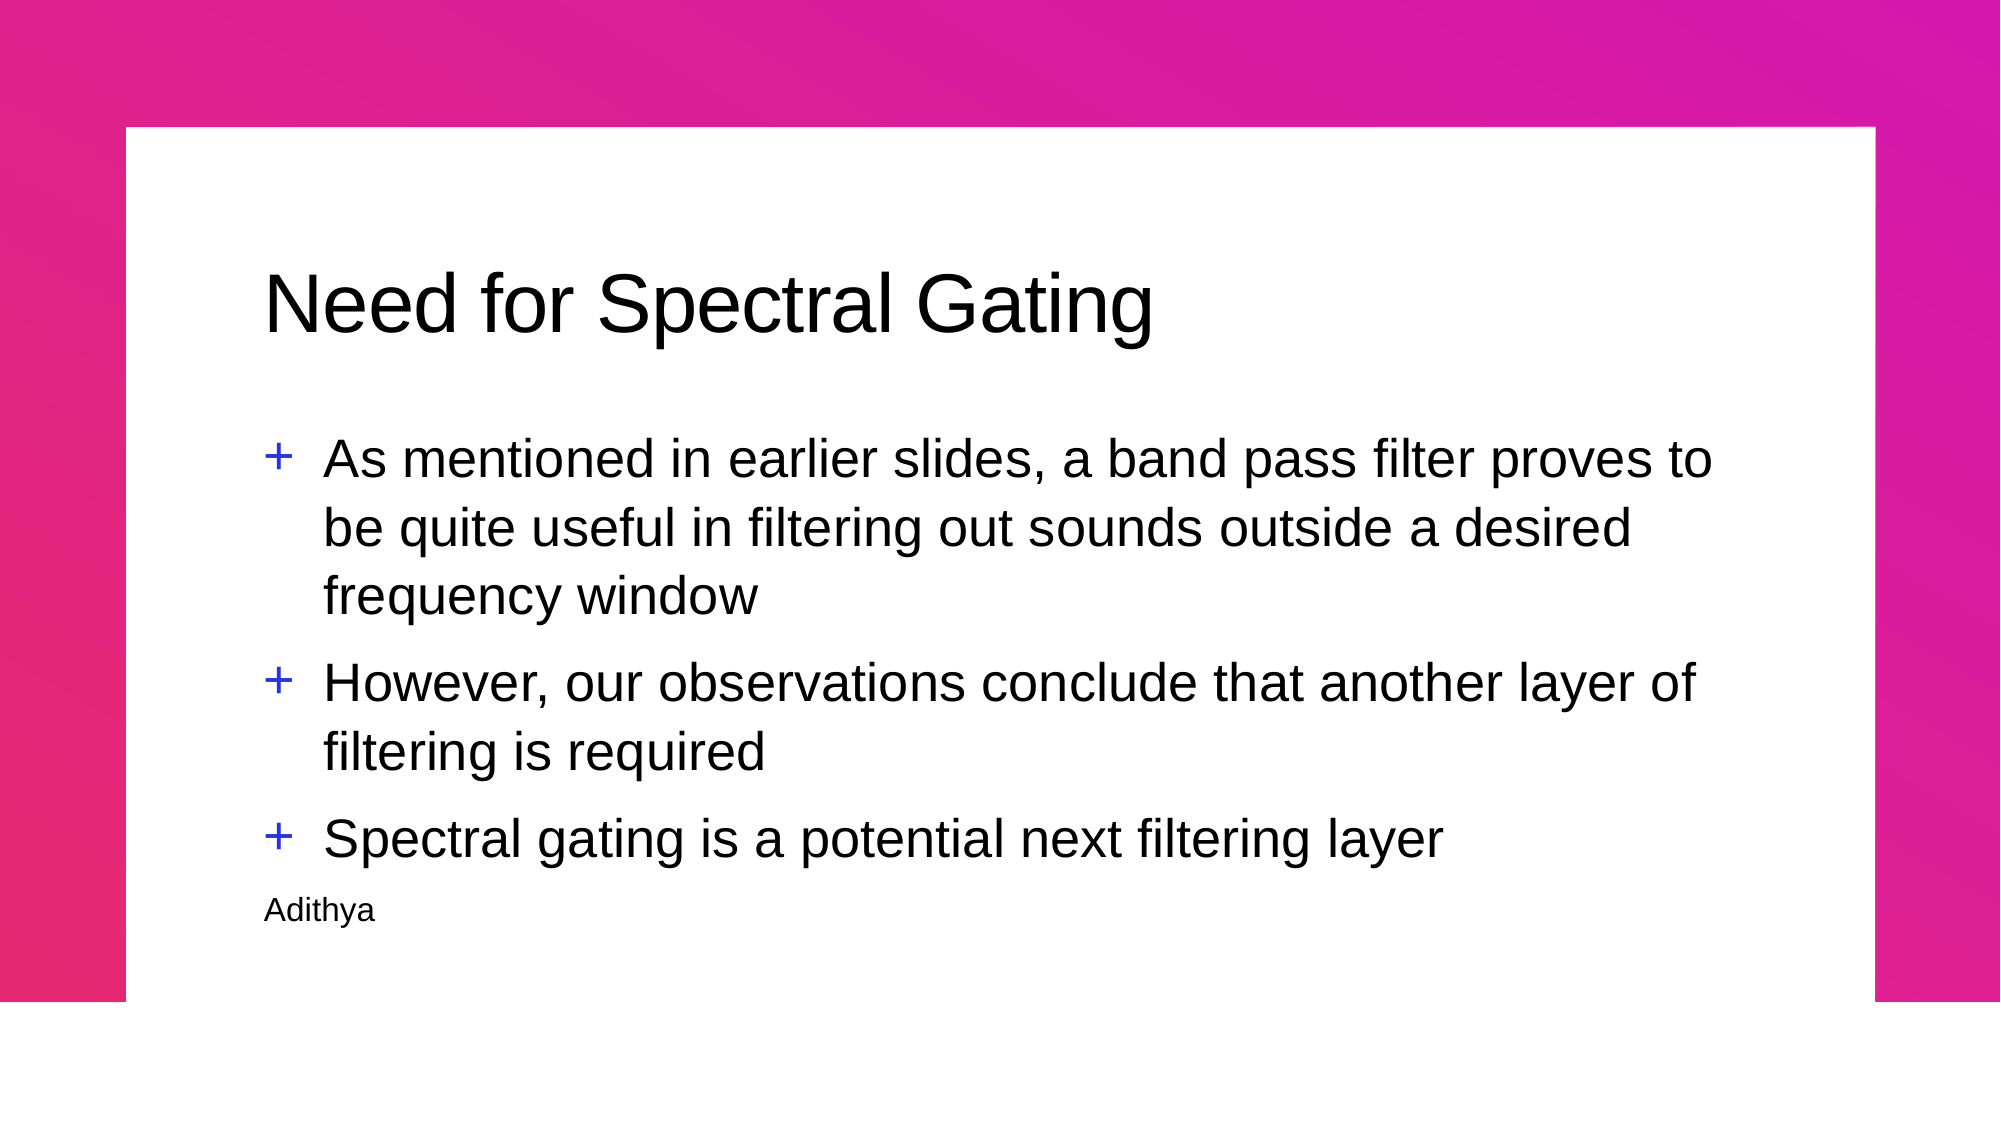

# Need for Spectral Gating
As mentioned in earlier slides, a band pass filter proves to be quite useful in filtering out sounds outside a desired frequency window
However, our observations conclude that another layer of filtering is required
Spectral gating is a potential next filtering layer
Adithya